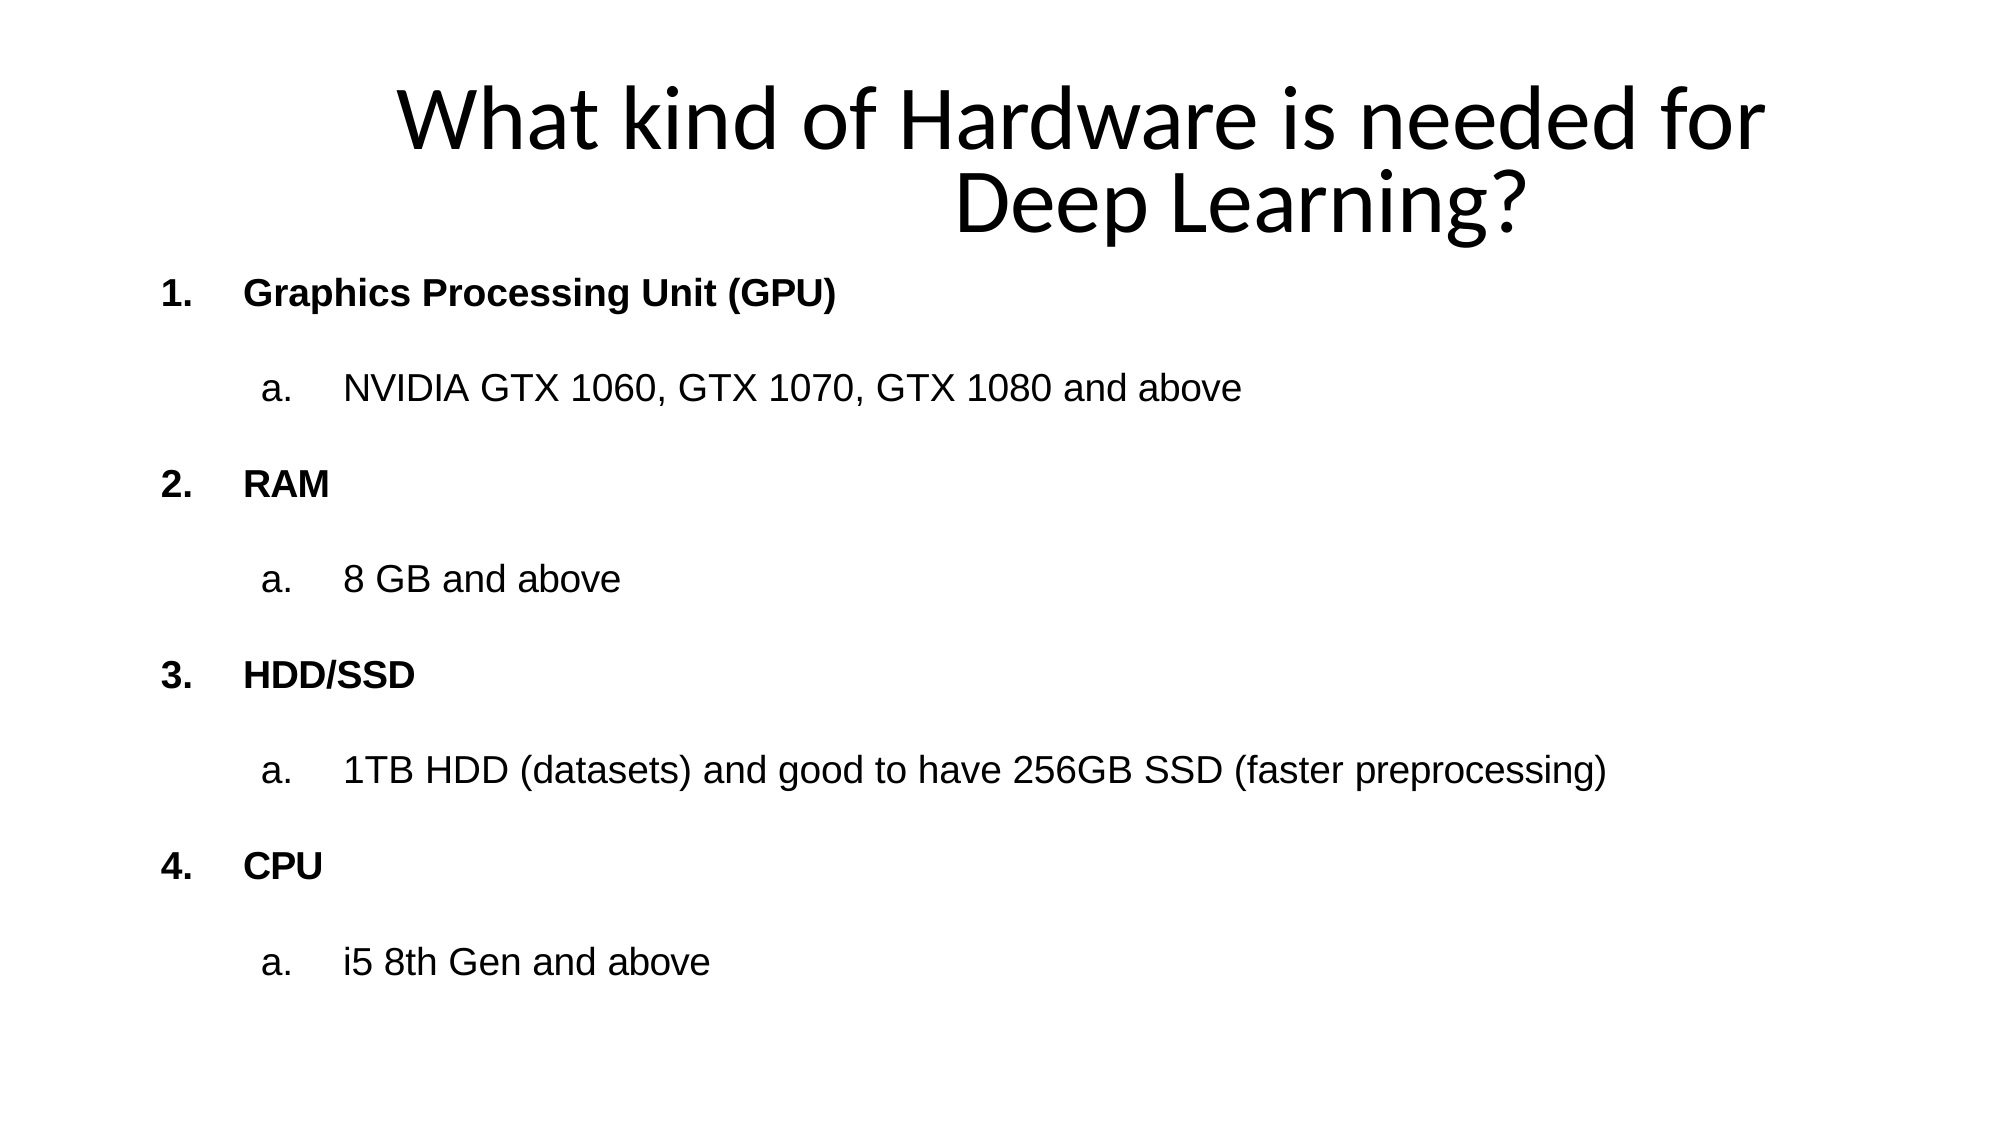

# What kind of Hardware is needed for Deep Learning?
Graphics Processing Unit (GPU)

NVIDIA GTX 1060, GTX 1070, GTX 1080 and above

RAM

8 GB and above

HDD/SSD

1TB HDD (datasets) and good to have 256GB SSD (faster preprocessing)

CPU

i5 8th Gen and above